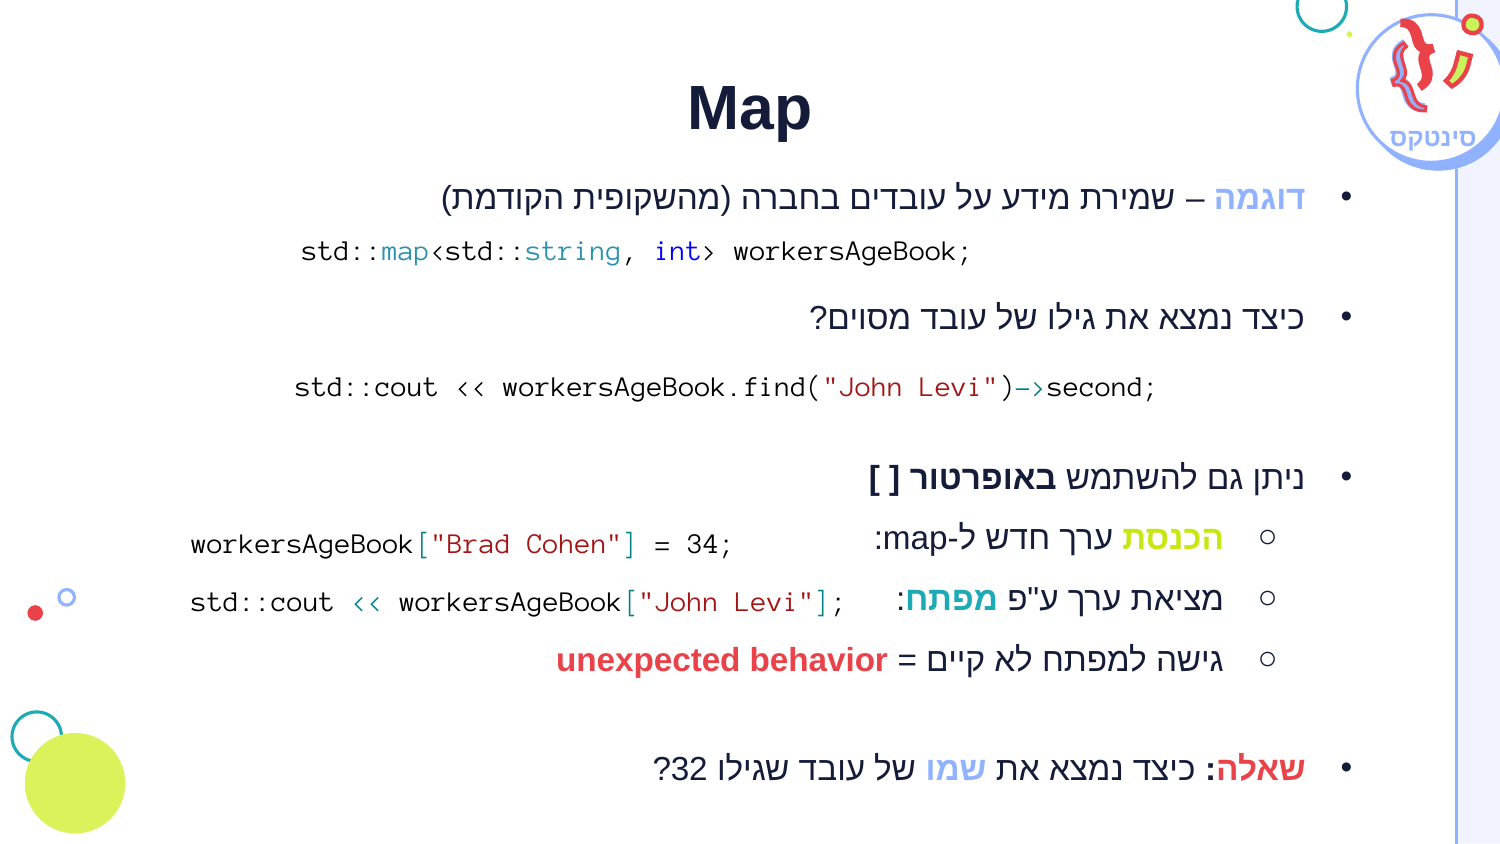

# Map
סינטקס

דוגמה – שמירת מידע על עובדים בחברה (מהשקופית הקודמת)

כיצד נמצא את גילו של עובד מסוים?
ניתן גם להשתמש באופרטור [ ]
הכנסת ערך חדש ל-map:
מציאת ערך ע"פ מפתח:
גישה למפתח לא קיים = unexpected behavior

שאלה: כיצד נמצא את שמו של עובד שגילו 32?
std::map<std::string, int> workersAgeBook;
std::cout << workersAgeBook.find("John Levi")->second;
workersAgeBook["Brad Cohen"] = 34;
std::cout << workersAgeBook["John Levi"];